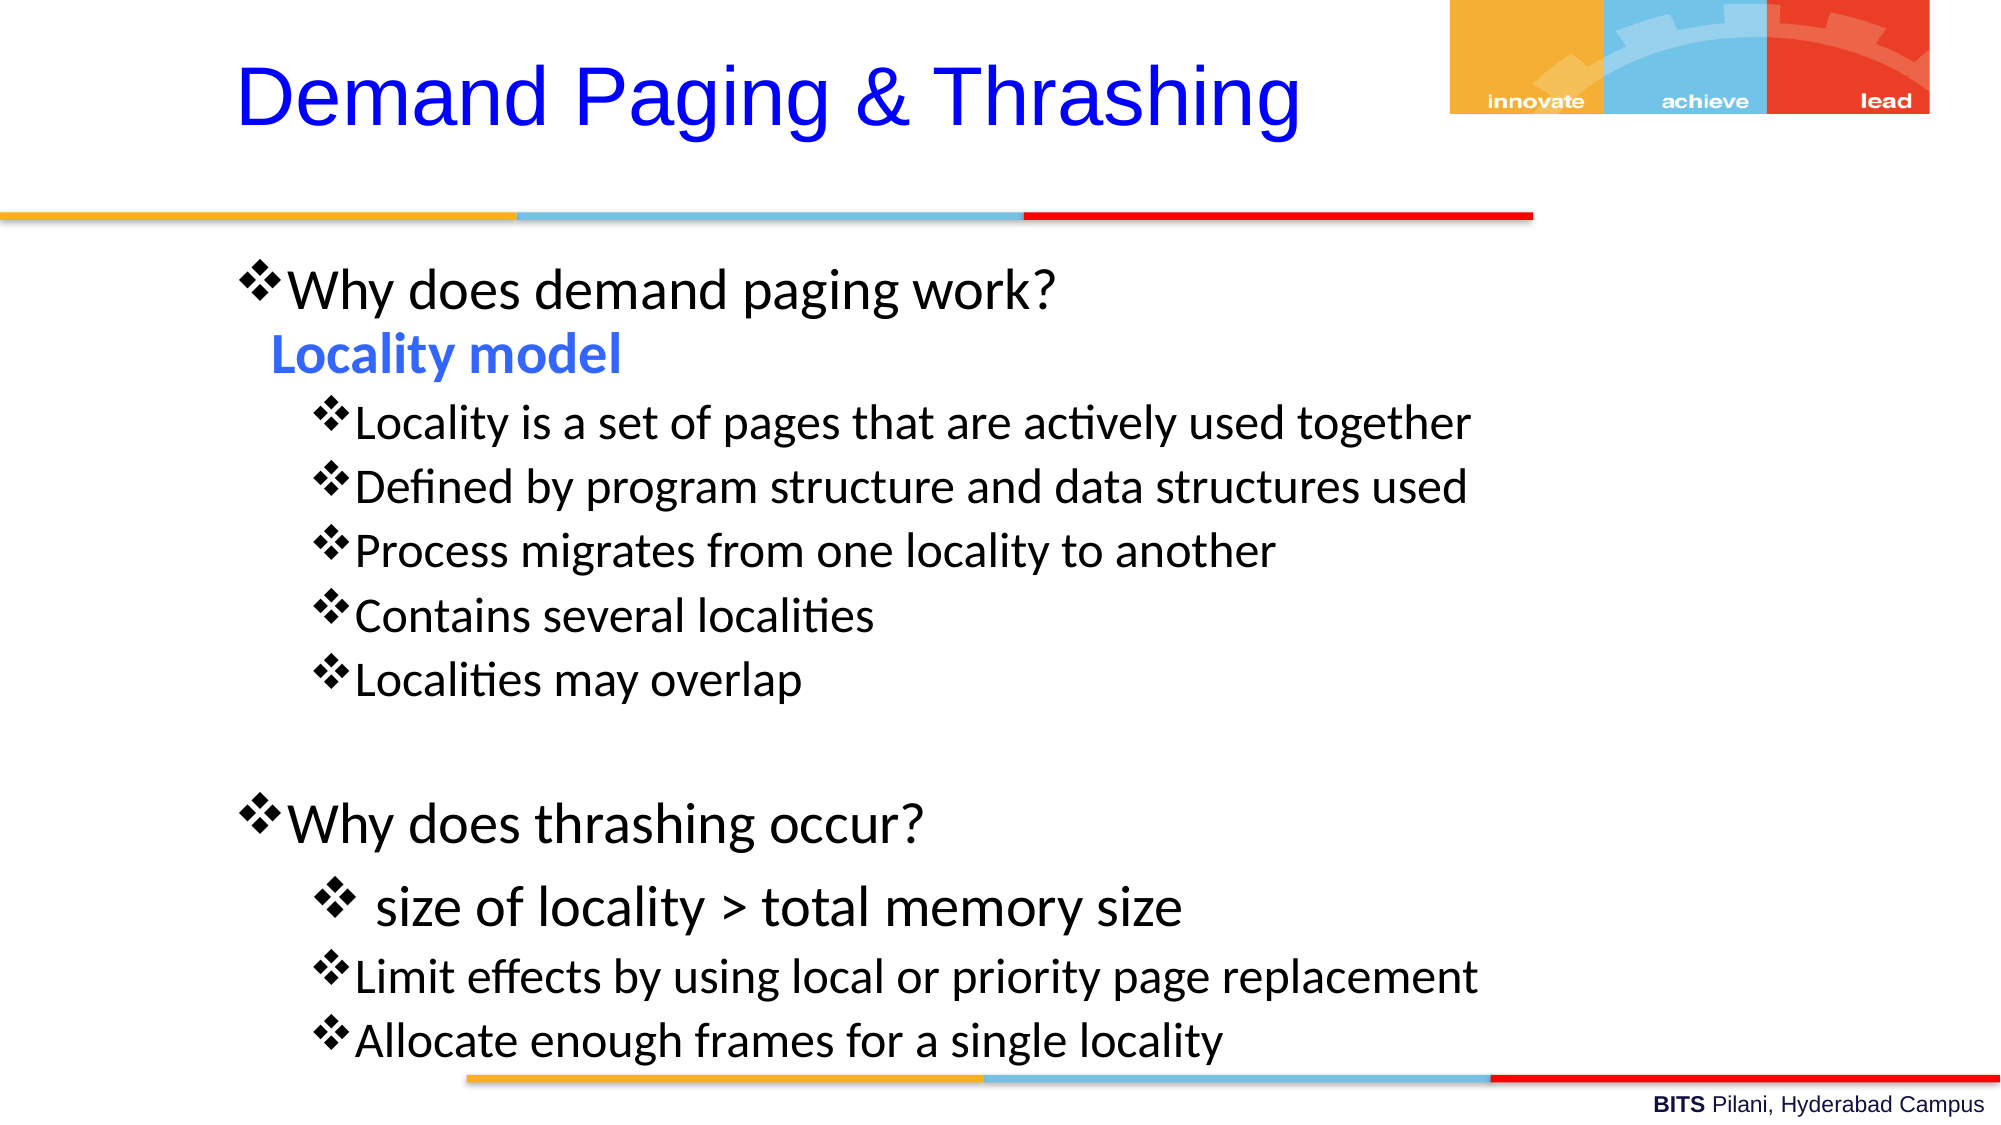

Demand Paging & Thrashing
Why does demand paging work?
Locality model
Locality is a set of pages that are actively used together
Defined by program structure and data structures used
Process migrates from one locality to another
Contains several localities
Localities may overlap

Why does thrashing occur?
 size of locality > total memory size
Limit effects by using local or priority page replacement
Allocate enough frames for a single locality